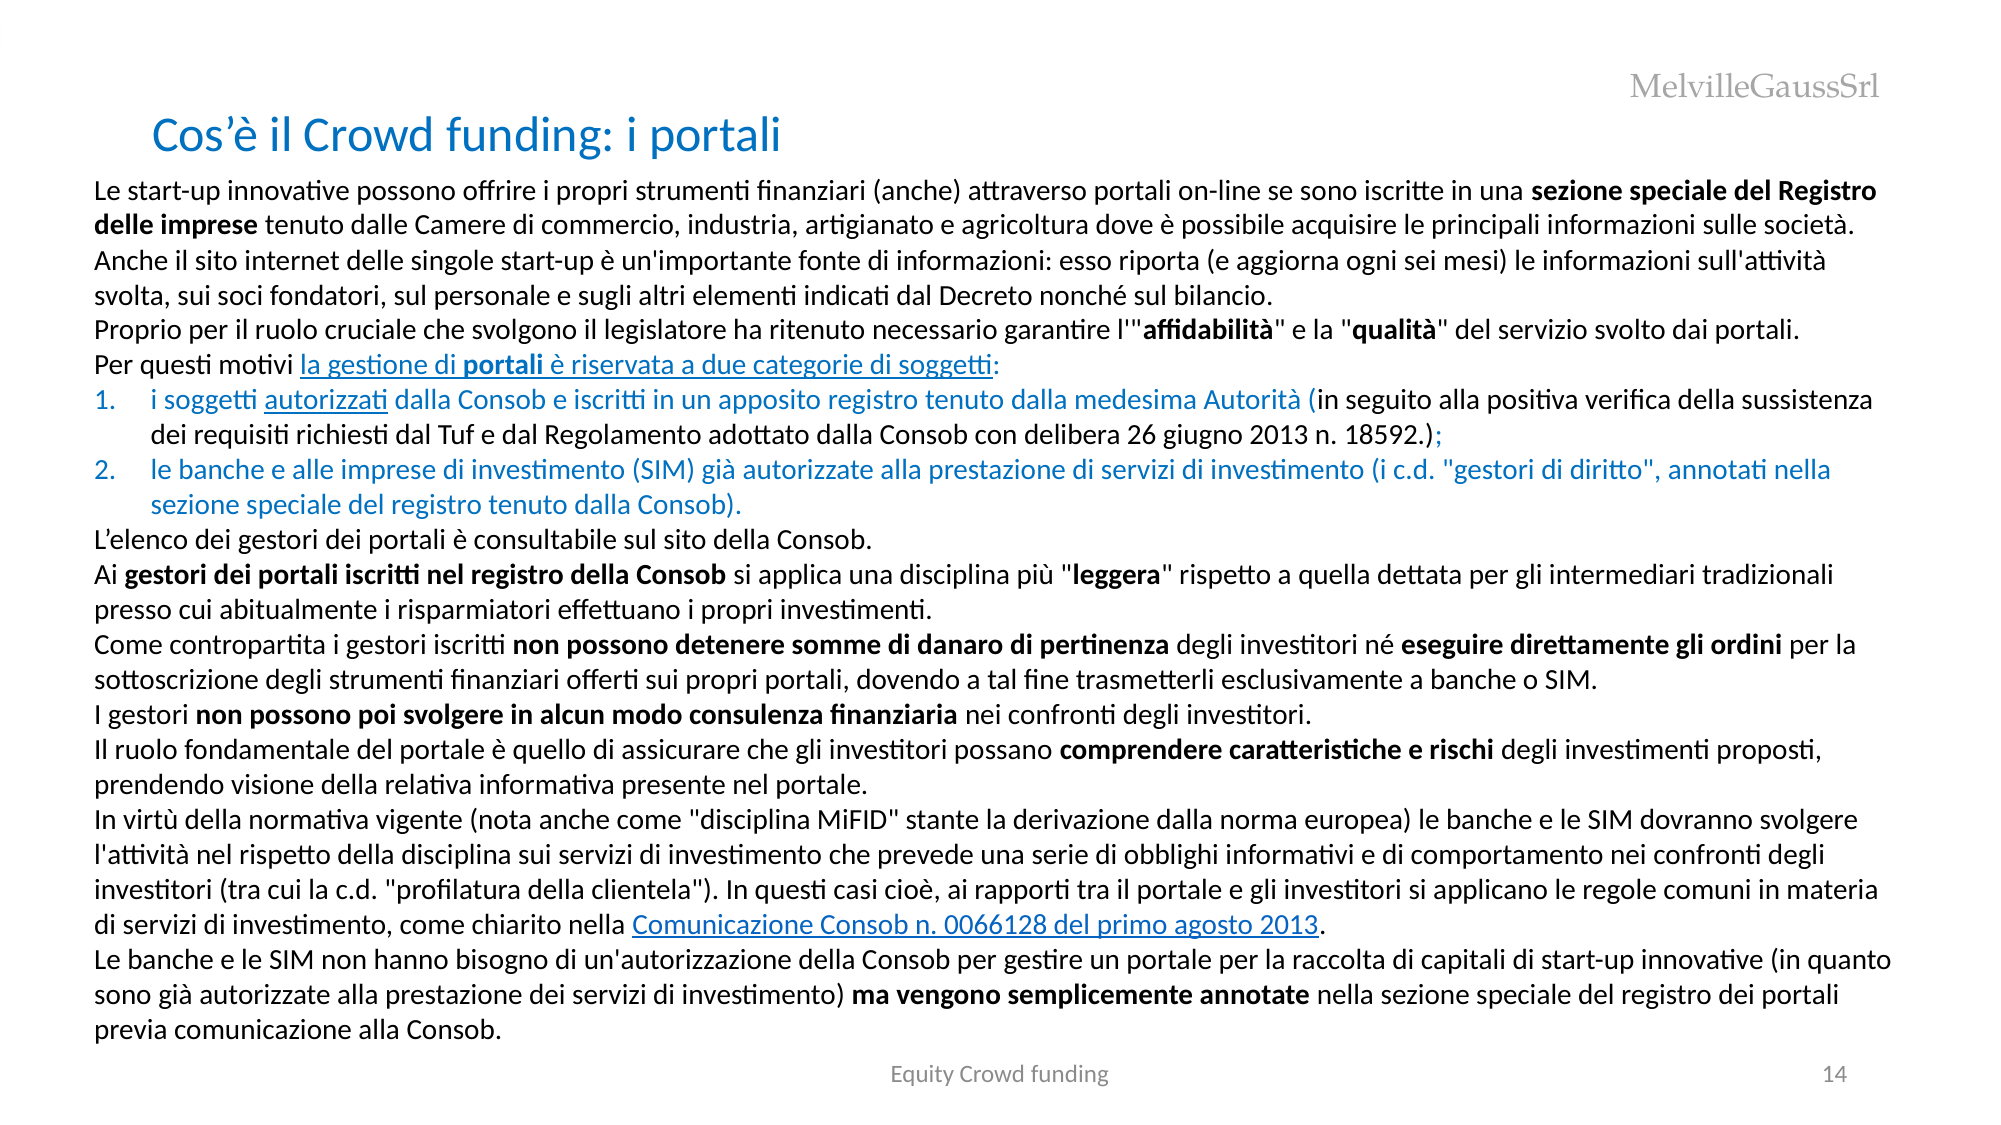

Cos’è il Crowd funding: i portali
Le start-up innovative possono offrire i propri strumenti finanziari (anche) attraverso portali on-line se sono iscritte in una sezione speciale del Registro delle imprese tenuto dalle Camere di commercio, industria, artigianato e agricoltura dove è possibile acquisire le principali informazioni sulle società.
Anche il sito internet delle singole start-up è un'importante fonte di informazioni: esso riporta (e aggiorna ogni sei mesi) le informazioni sull'attività svolta, sui soci fondatori, sul personale e sugli altri elementi indicati dal Decreto nonché sul bilancio.
Proprio per il ruolo cruciale che svolgono il legislatore ha ritenuto necessario garantire l'"affidabilità" e la "qualità" del servizio svolto dai portali.
Per questi motivi la gestione di portali è riservata a due categorie di soggetti:
i soggetti autorizzati dalla Consob e iscritti in un apposito registro tenuto dalla medesima Autorità (in seguito alla positiva verifica della sussistenza dei requisiti richiesti dal Tuf e dal Regolamento adottato dalla Consob con delibera 26 giugno 2013 n. 18592.);
le banche e alle imprese di investimento (SIM) già autorizzate alla prestazione di servizi di investimento (i c.d. "gestori di diritto", annotati nella sezione speciale del registro tenuto dalla Consob).
L’elenco dei gestori dei portali è consultabile sul sito della Consob.
Ai gestori dei portali iscritti nel registro della Consob si applica una disciplina più "leggera" rispetto a quella dettata per gli intermediari tradizionali presso cui abitualmente i risparmiatori effettuano i propri investimenti.
Come contropartita i gestori iscritti non possono detenere somme di danaro di pertinenza degli investitori né eseguire direttamente gli ordini per la sottoscrizione degli strumenti finanziari offerti sui propri portali, dovendo a tal fine trasmetterli esclusivamente a banche o SIM.
I gestori non possono poi svolgere in alcun modo consulenza finanziaria nei confronti degli investitori.
Il ruolo fondamentale del portale è quello di assicurare che gli investitori possano comprendere caratteristiche e rischi degli investimenti proposti, prendendo visione della relativa informativa presente nel portale.
In virtù della normativa vigente (nota anche come "disciplina MiFID" stante la derivazione dalla norma europea) le banche e le SIM dovranno svolgere l'attività nel rispetto della disciplina sui servizi di investimento che prevede una serie di obblighi informativi e di comportamento nei confronti degli investitori (tra cui la c.d. "profilatura della clientela"). In questi casi cioè, ai rapporti tra il portale e gli investitori si applicano le regole comuni in materia di servizi di investimento, come chiarito nella Comunicazione Consob n. 0066128 del primo agosto 2013.
Le banche e le SIM non hanno bisogno di un'autorizzazione della Consob per gestire un portale per la raccolta di capitali di start-up innovative (in quanto sono già autorizzate alla prestazione dei servizi di investimento) ma vengono semplicemente annotate nella sezione speciale del registro dei portali previa comunicazione alla Consob.

Equity Crowd funding
14